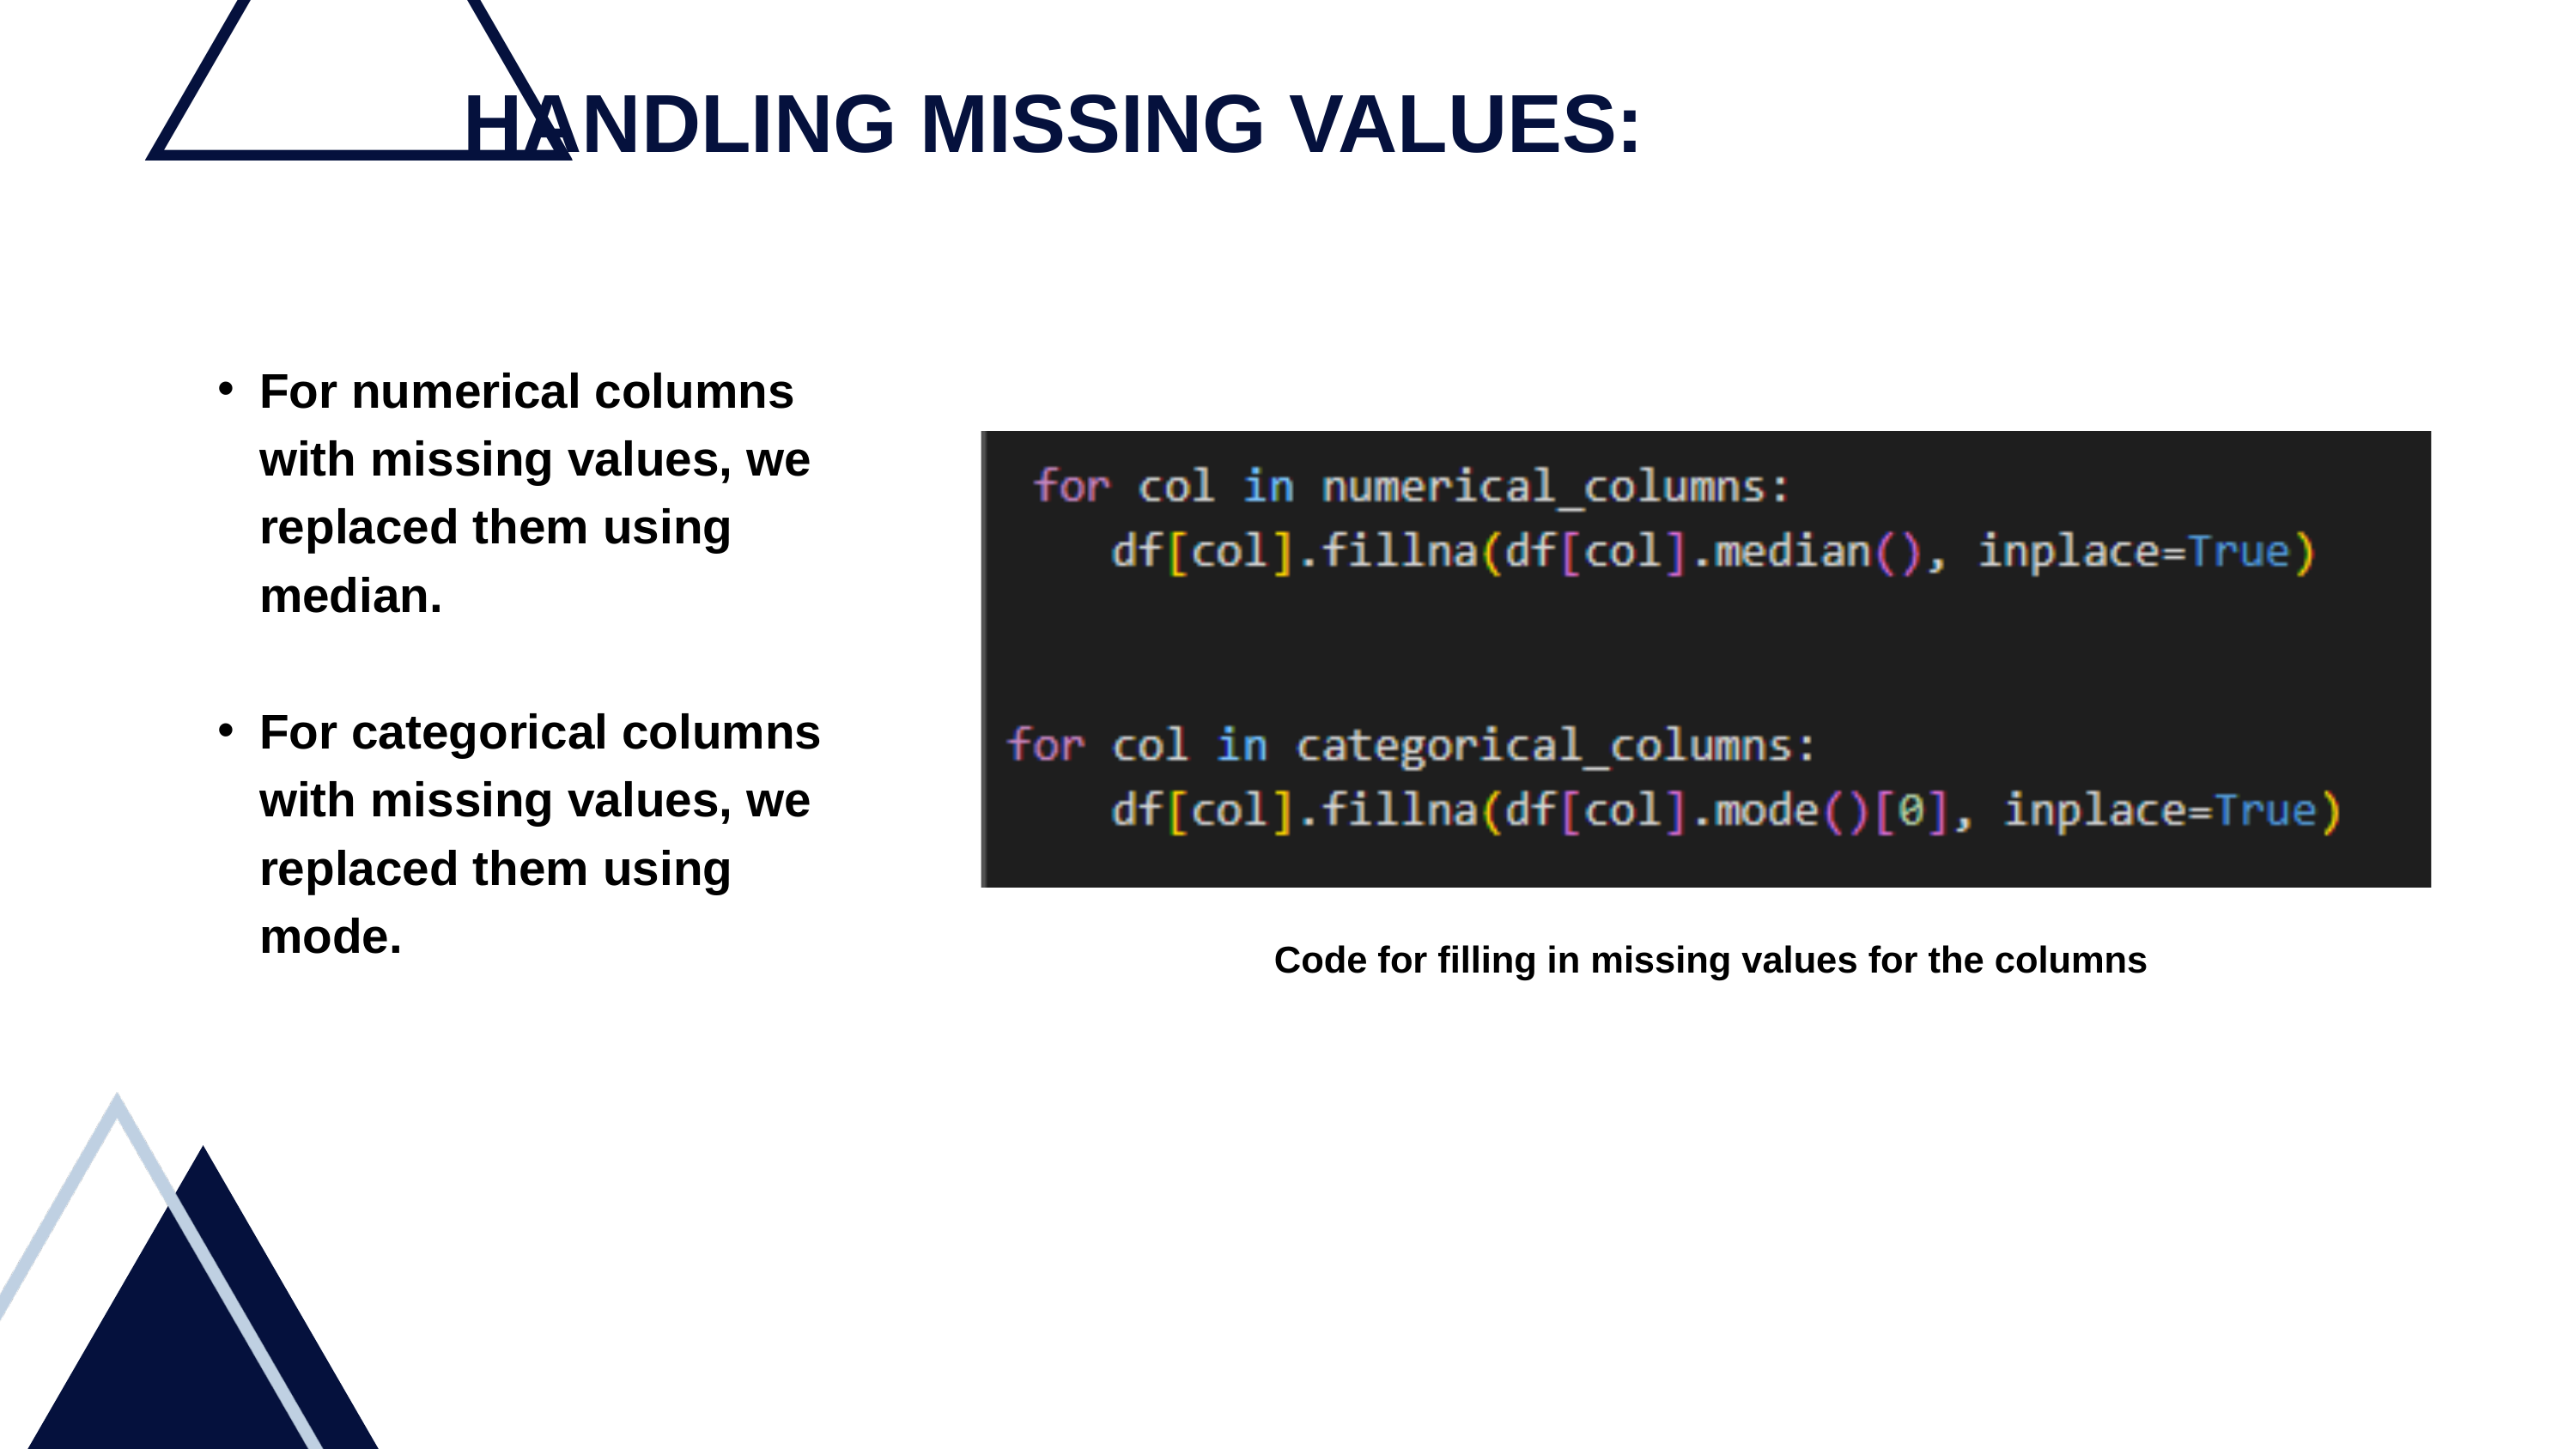

HANDLING MISSING VALUES:
For numerical columns with missing values, we replaced them using median.

For categorical columns with missing values, we replaced them using mode.

Your Code for filling in missing values for the columns